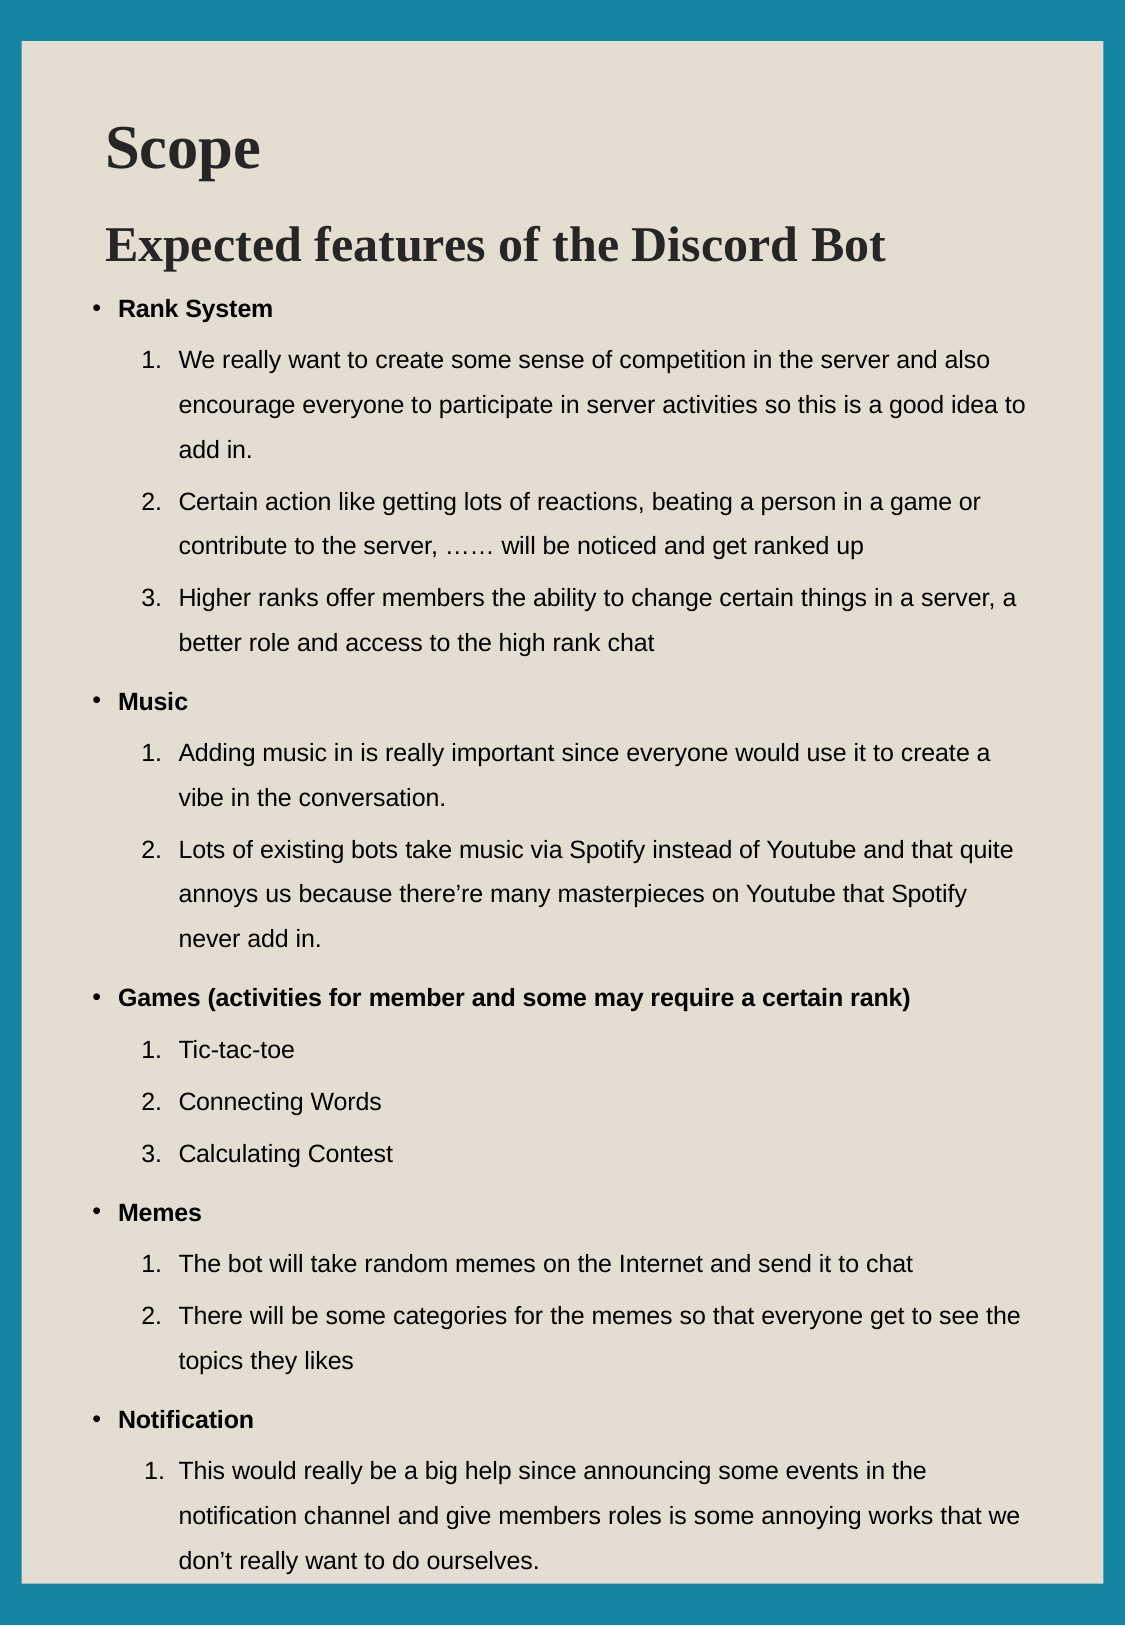

# Scope Expected features of the Discord Bot
Rank System
We really want to create some sense of competition in the server and also encourage everyone to participate in server activities so this is a good idea to add in.
Certain action like getting lots of reactions, beating a person in a game or contribute to the server, …… will be noticed and get ranked up
Higher ranks offer members the ability to change certain things in a server, a better role and access to the high rank chat
Music
Adding music in is really important since everyone would use it to create a vibe in the conversation.
Lots of existing bots take music via Spotify instead of Youtube and that quite annoys us because there’re many masterpieces on Youtube that Spotify never add in.
Games (activities for member and some may require a certain rank)
Tic-tac-toe
Connecting Words
Calculating Contest
Memes
The bot will take random memes on the Internet and send it to chat
There will be some categories for the memes so that everyone get to see the topics they likes
Notification
This would really be a big help since announcing some events in the notification channel and give members roles is some annoying works that we don’t really want to do ourselves.